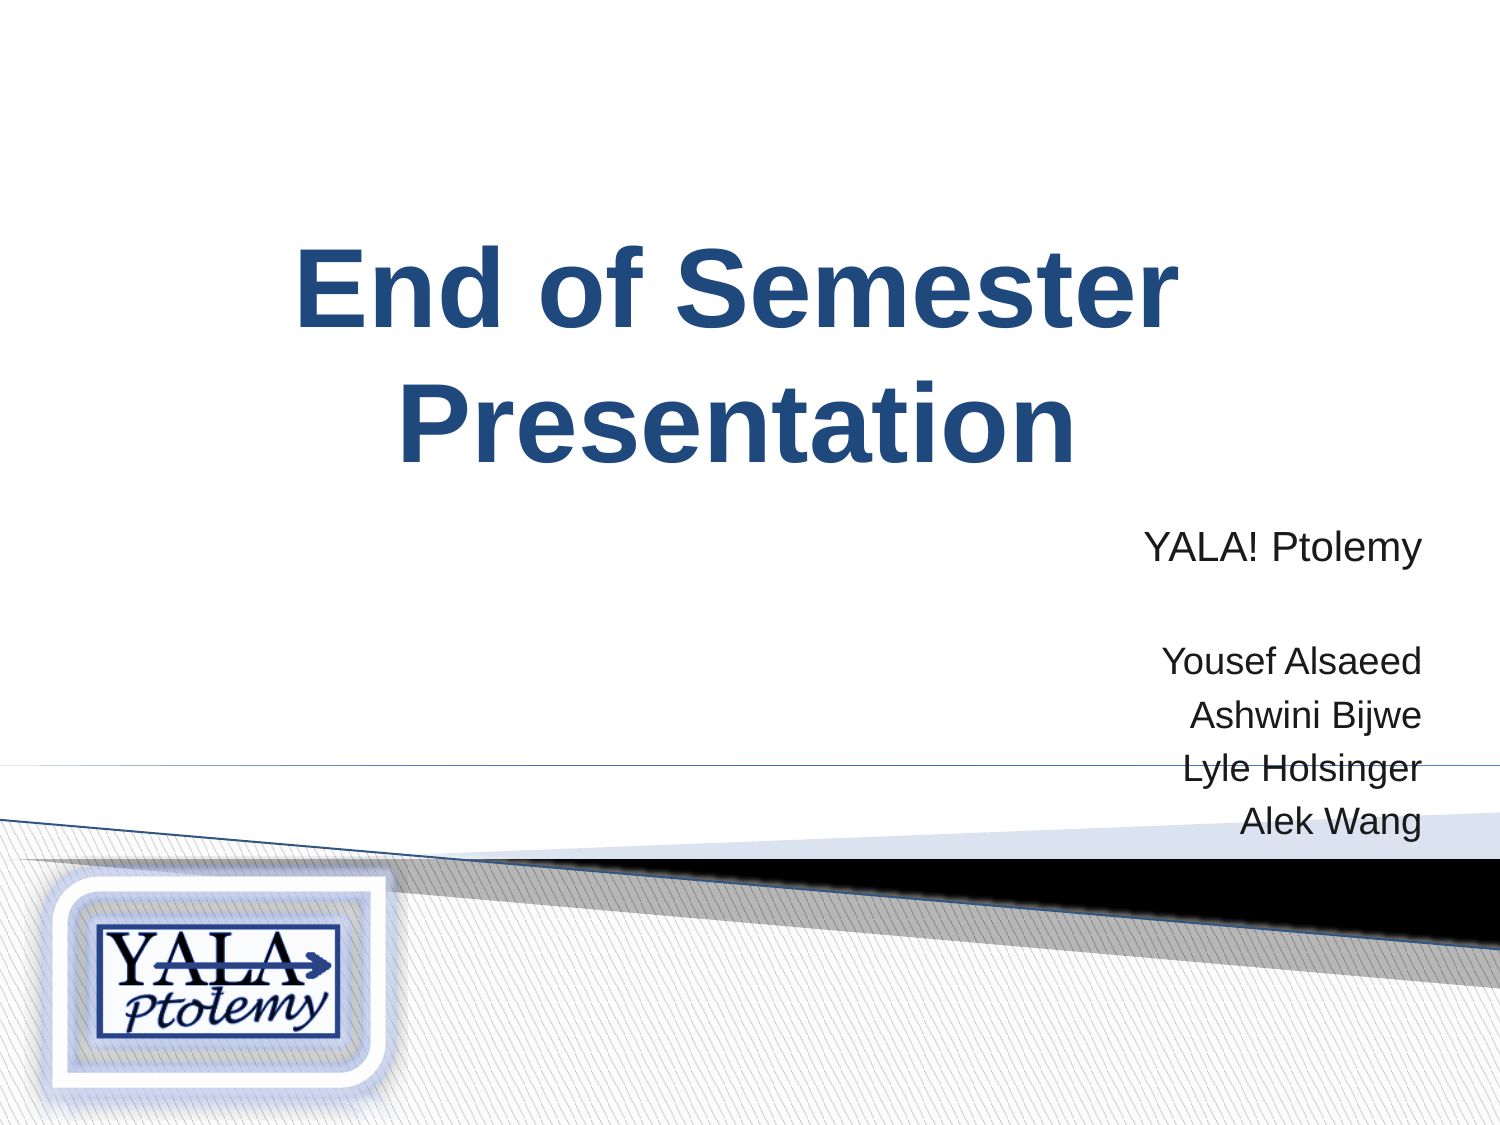

End of Semester Presentation
						YALA! Ptolemy

Yousef Alsaeed
Ashwini Bijwe
Lyle Holsinger
Alek Wang